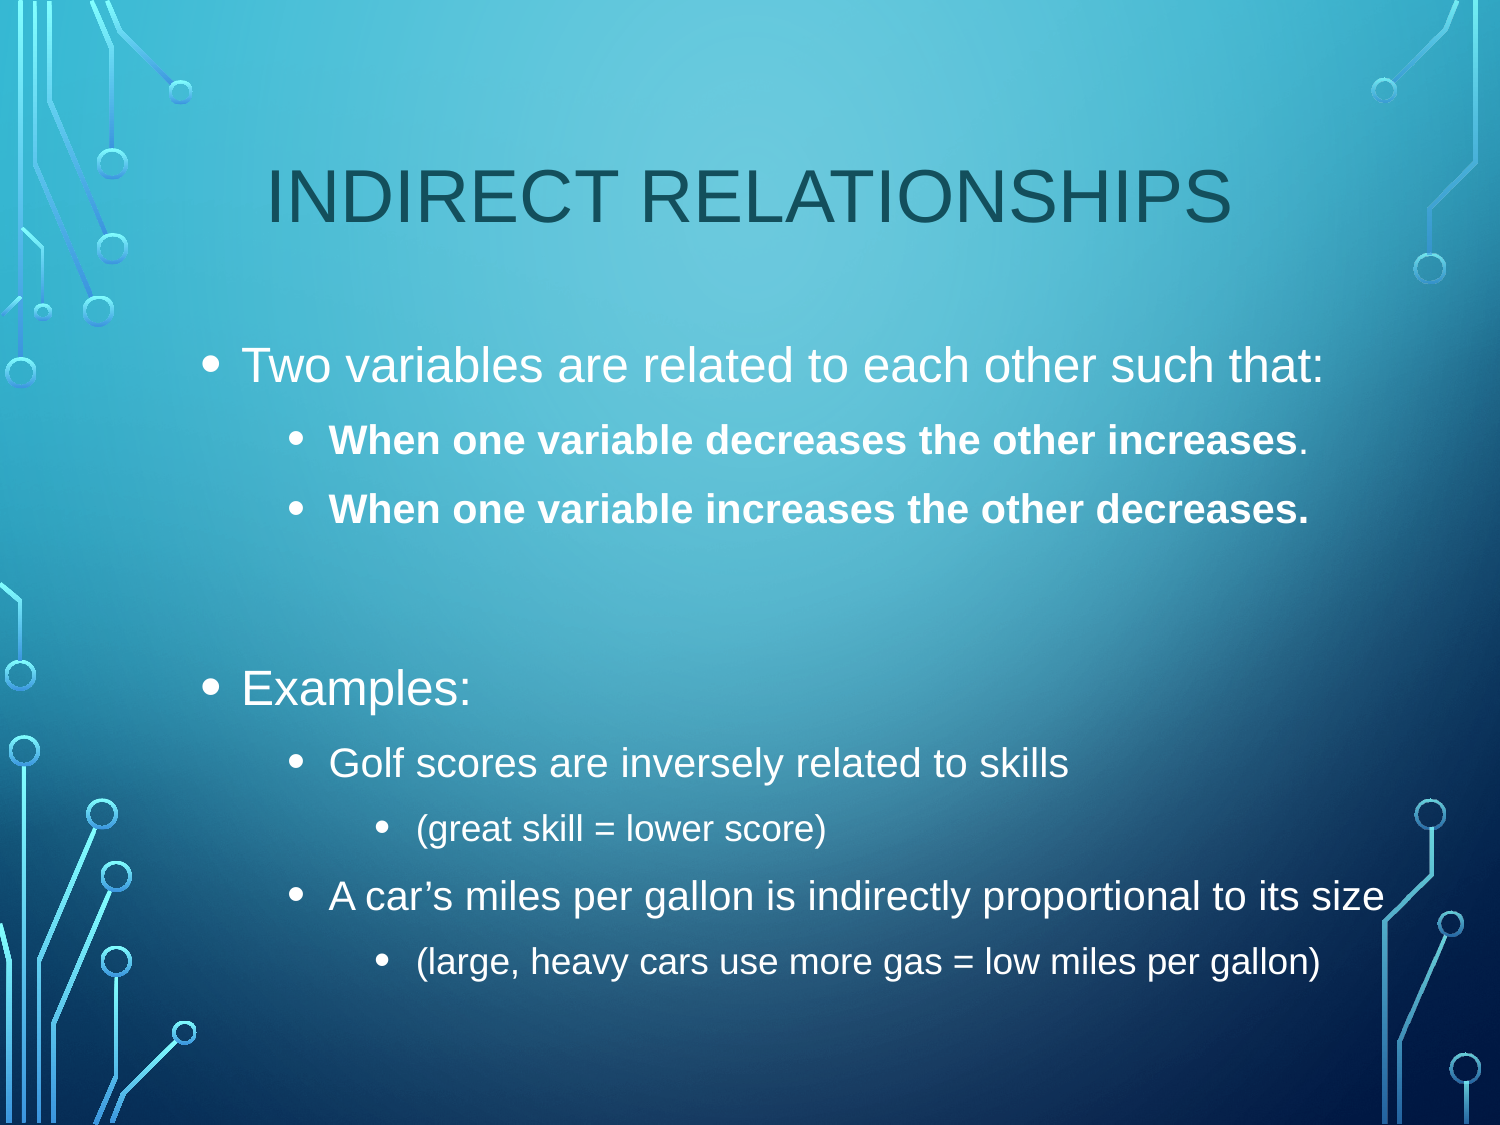

# INDIRECT RELATIONSHIPS
Two variables are related to each other such that:
When one variable decreases the other increases.
When one variable increases the other decreases.

Examples:
Golf scores are inversely related to skills
(great skill = lower score)
A car’s miles per gallon is indirectly proportional to its size
(large, heavy cars use more gas = low miles per gallon)